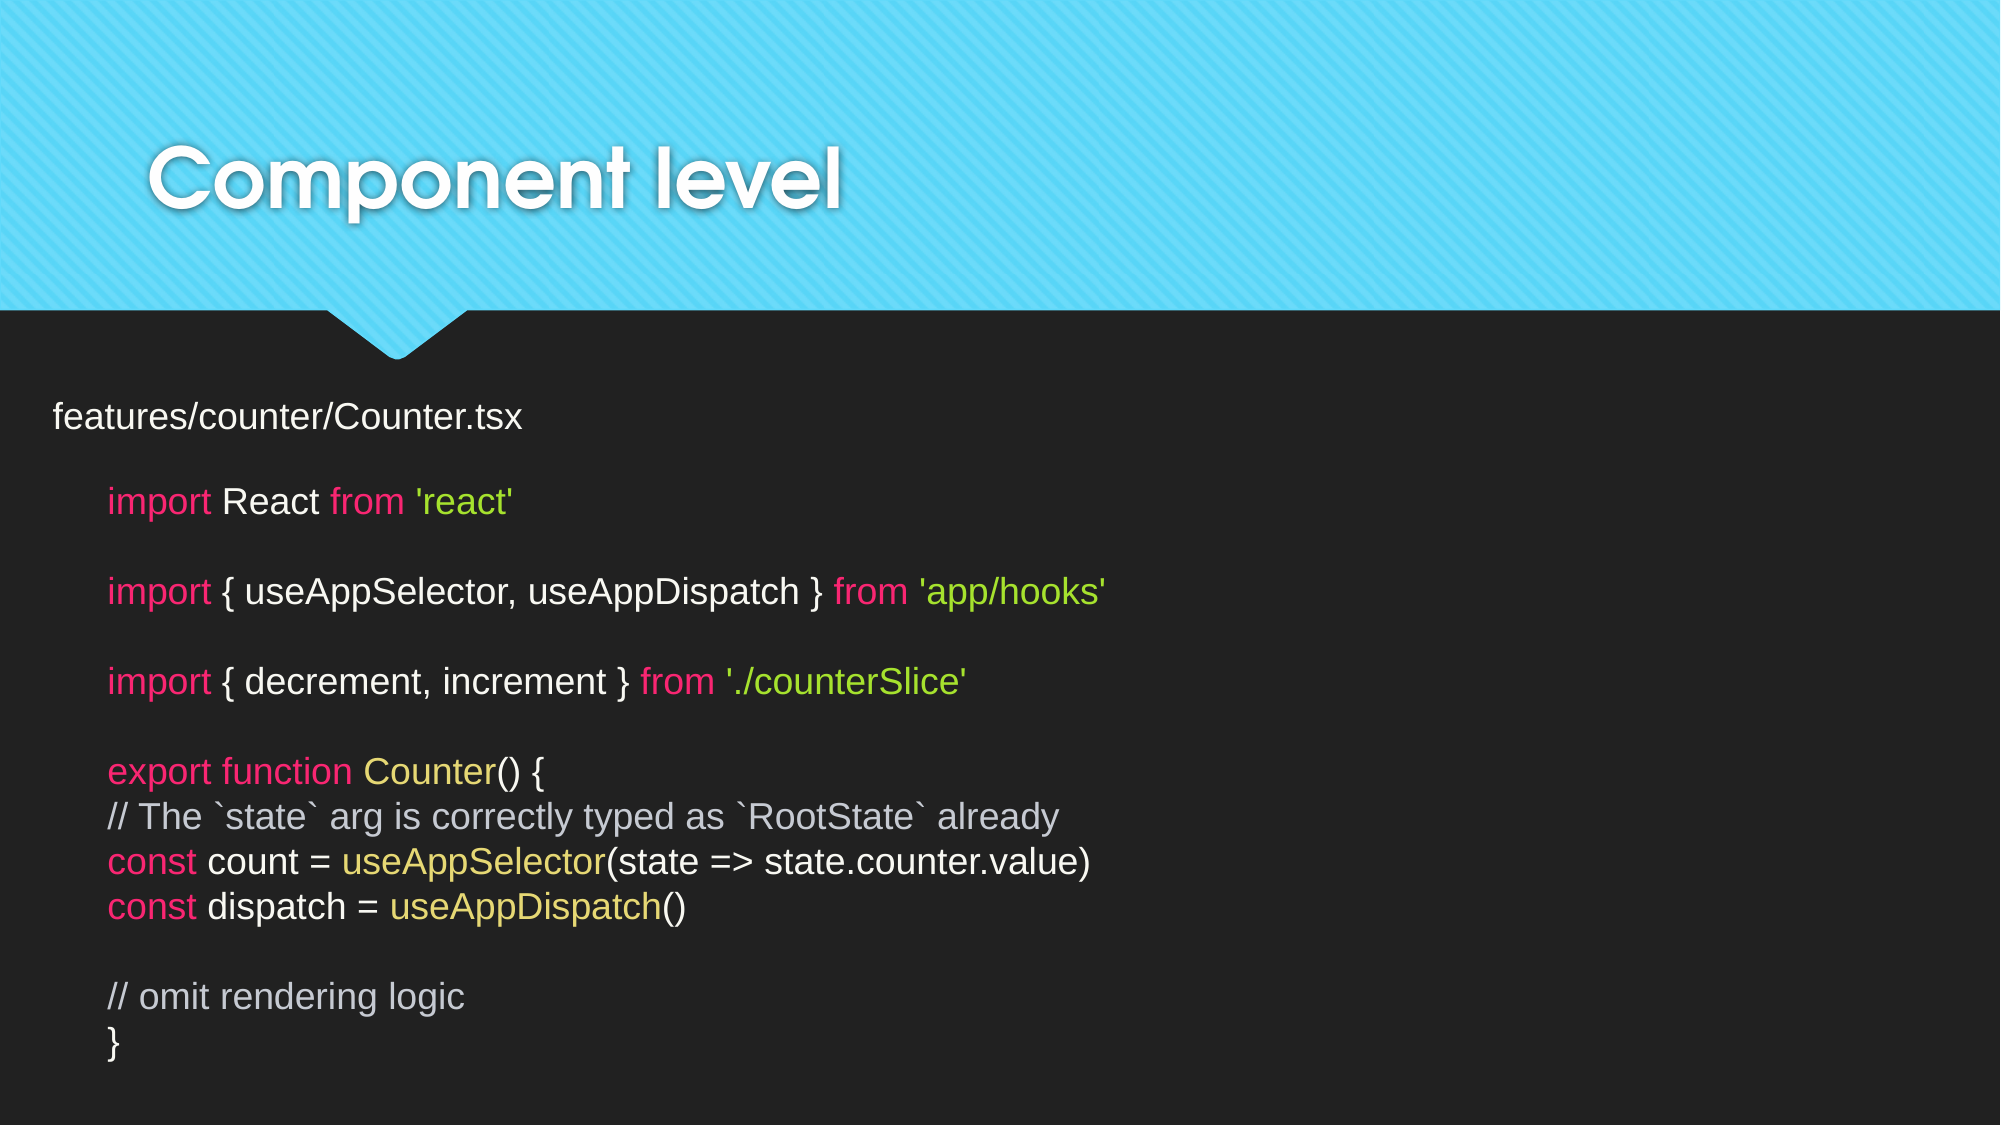

# Component level
features/counter/Counter.tsx

import React from 'react'
import { useAppSelector, useAppDispatch } from 'app/hooks'
import { decrement, increment } from './counterSlice'
export function Counter() {
// The `state` arg is correctly typed as `RootState` already
const count = useAppSelector(state => state.counter.value)
const dispatch = useAppDispatch()
// omit rendering logic
}